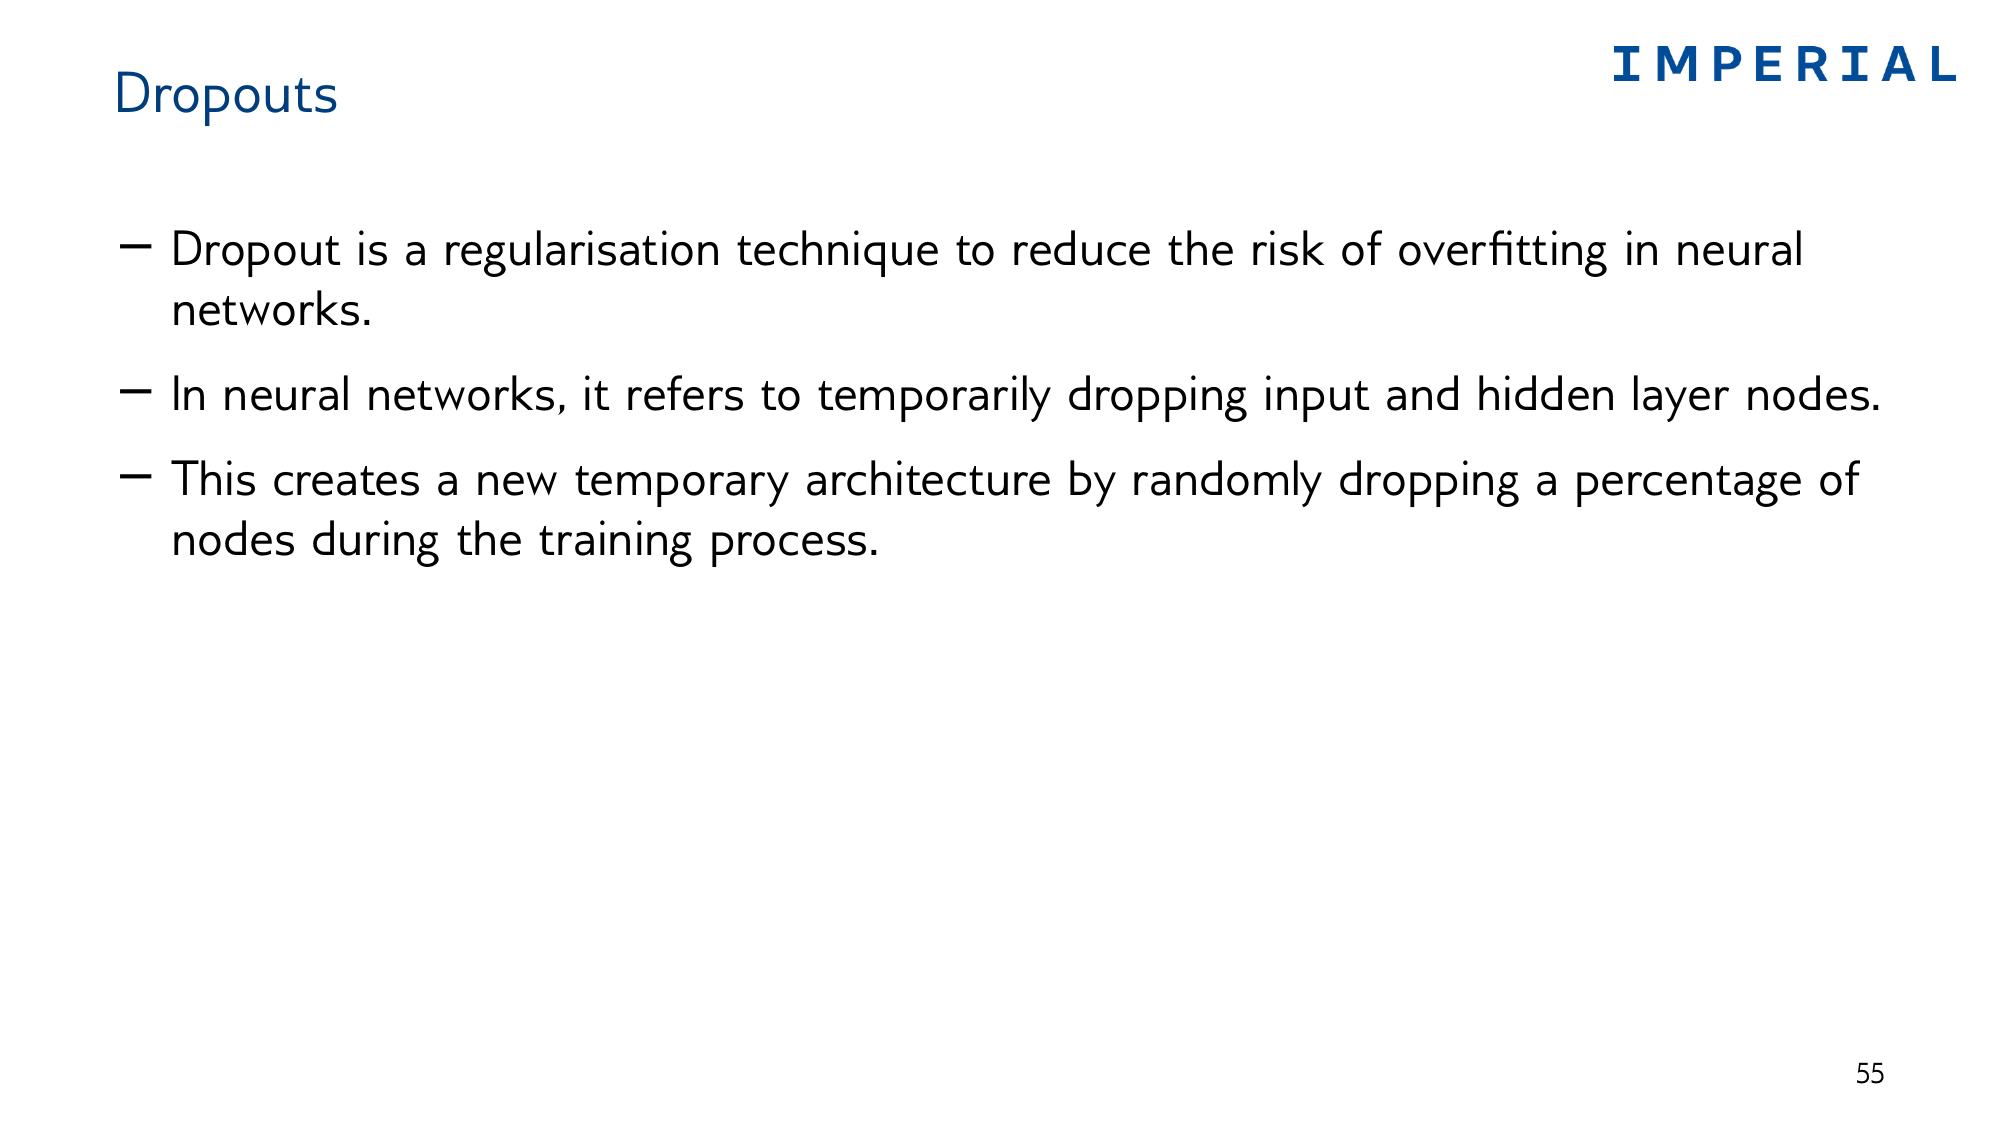

# Dropouts
Dropout is a regularisation technique to reduce the risk of overfitting in neural networks.
In neural networks, it refers to temporarily dropping input and hidden layer nodes.
This creates a new temporary architecture by randomly dropping a percentage of nodes during the training process.
55